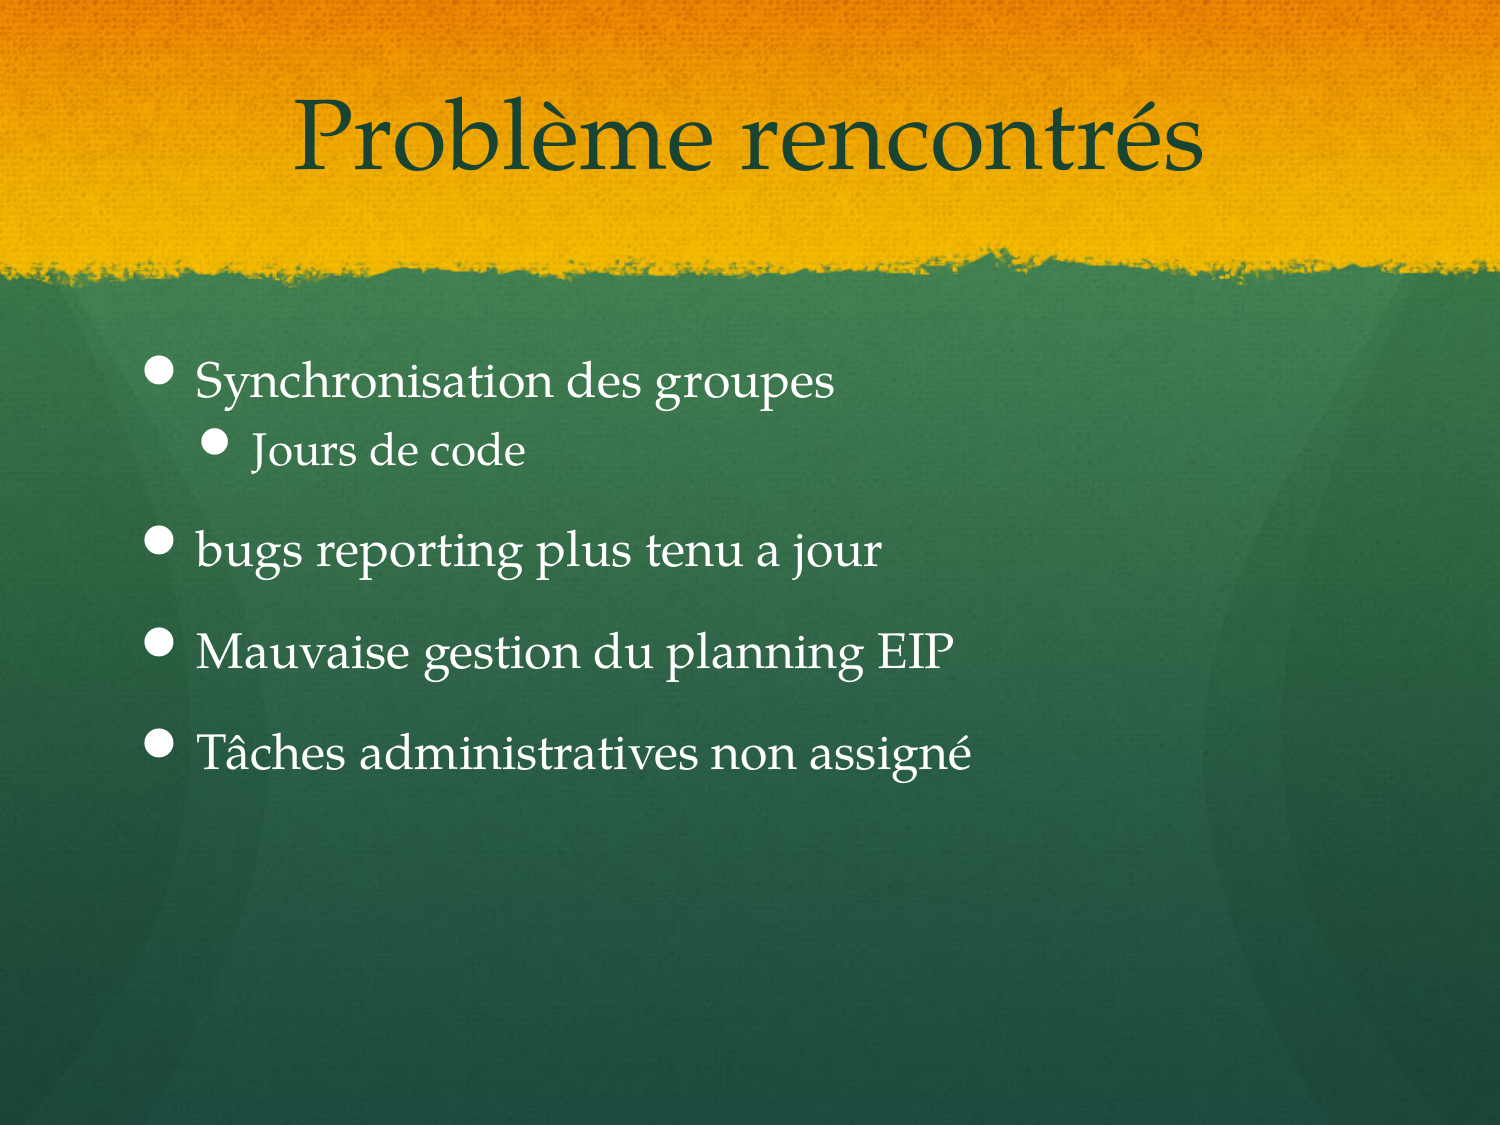

# Problème rencontrés
Synchronisation des groupes
Jours de code
bugs reporting plus tenu a jour
Mauvaise gestion du planning EIP
Tâches administratives non assigné